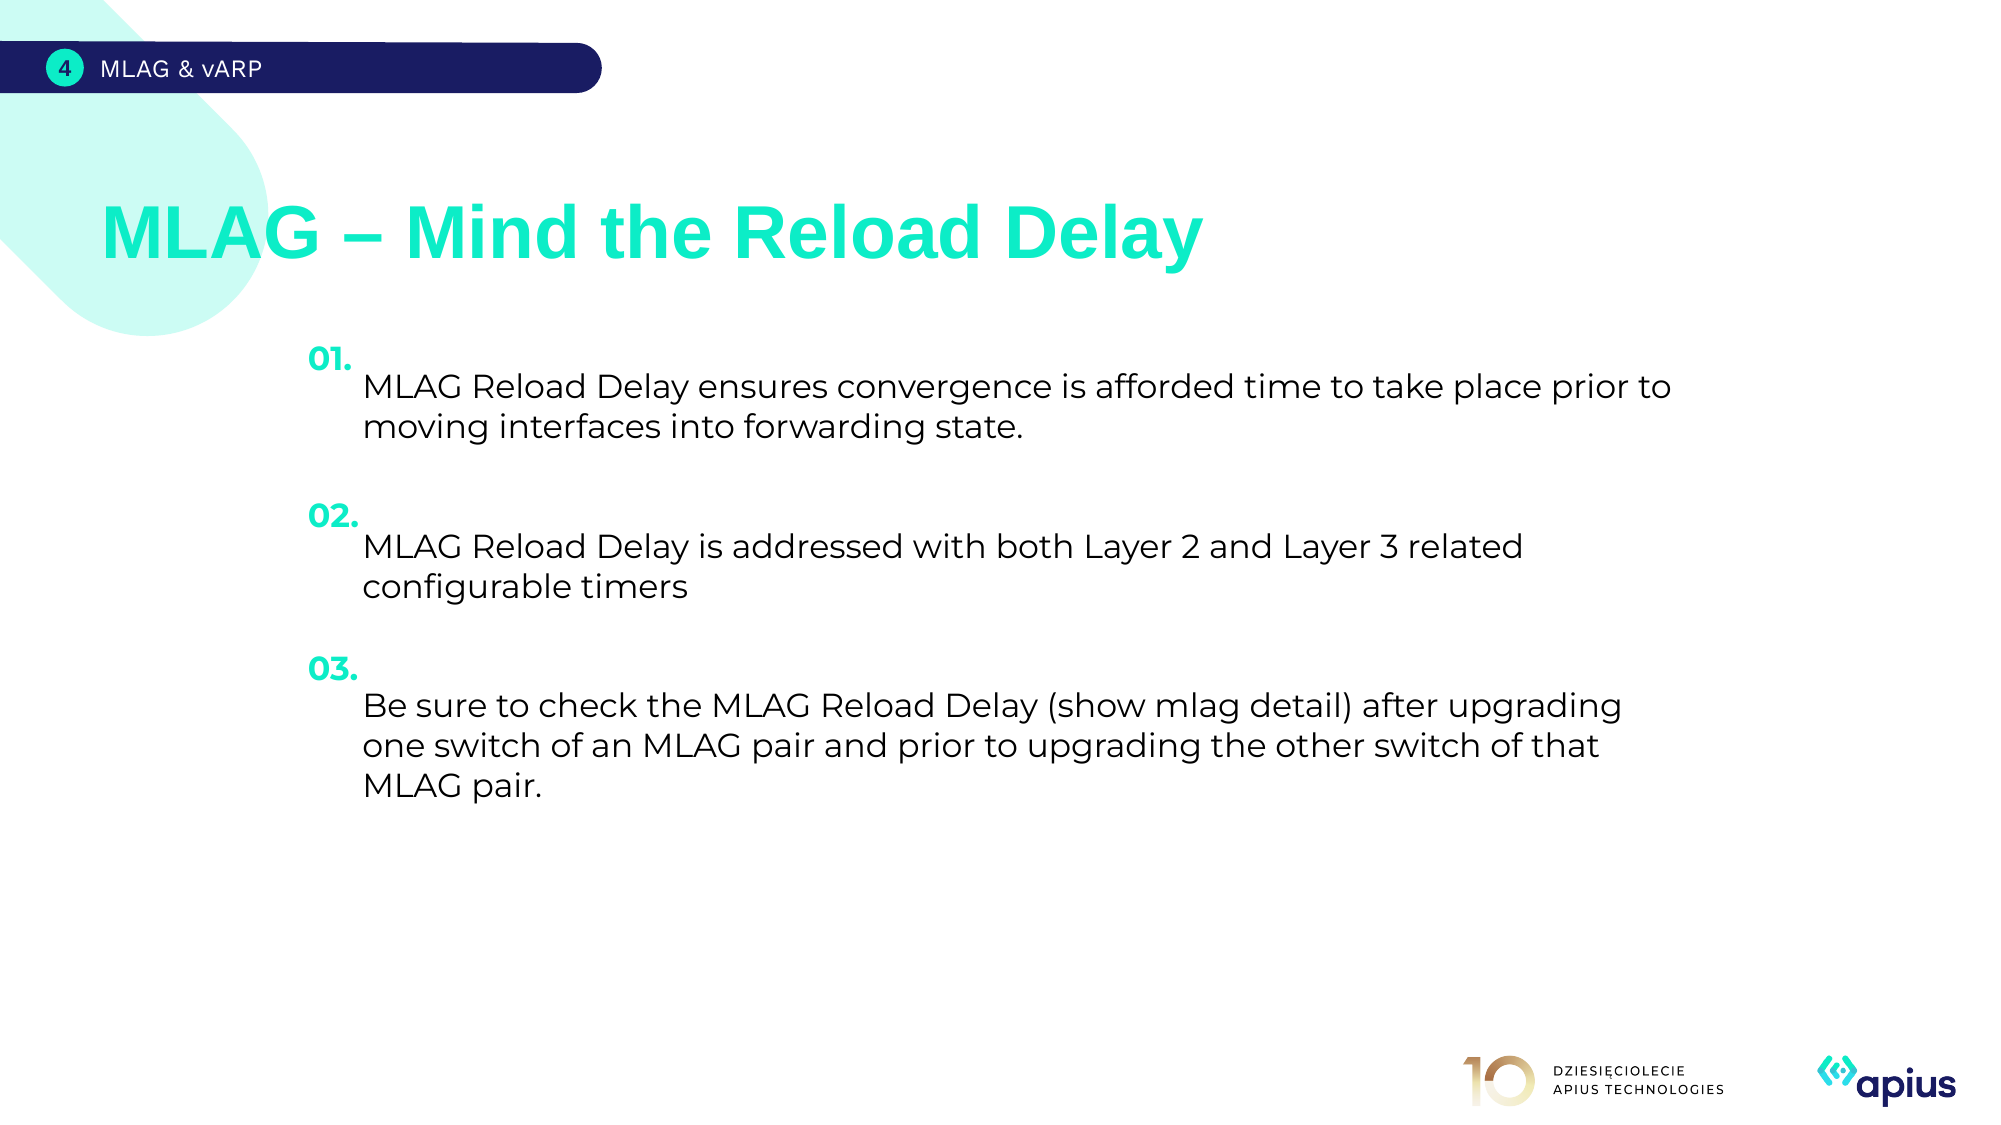

4
MLAG & vARP
# MLAG – Mind the Reload Delay
01.
MLAG Reload Delay ensures convergence is afforded time to take place prior to moving interfaces into forwarding state.

MLAG Reload Delay is addressed with both Layer 2 and Layer 3 related configurable timers

Be sure to check the MLAG Reload Delay (show mlag detail) after upgrading one switch of an MLAG pair and prior to upgrading the other switch of that MLAG pair.
02.
03.